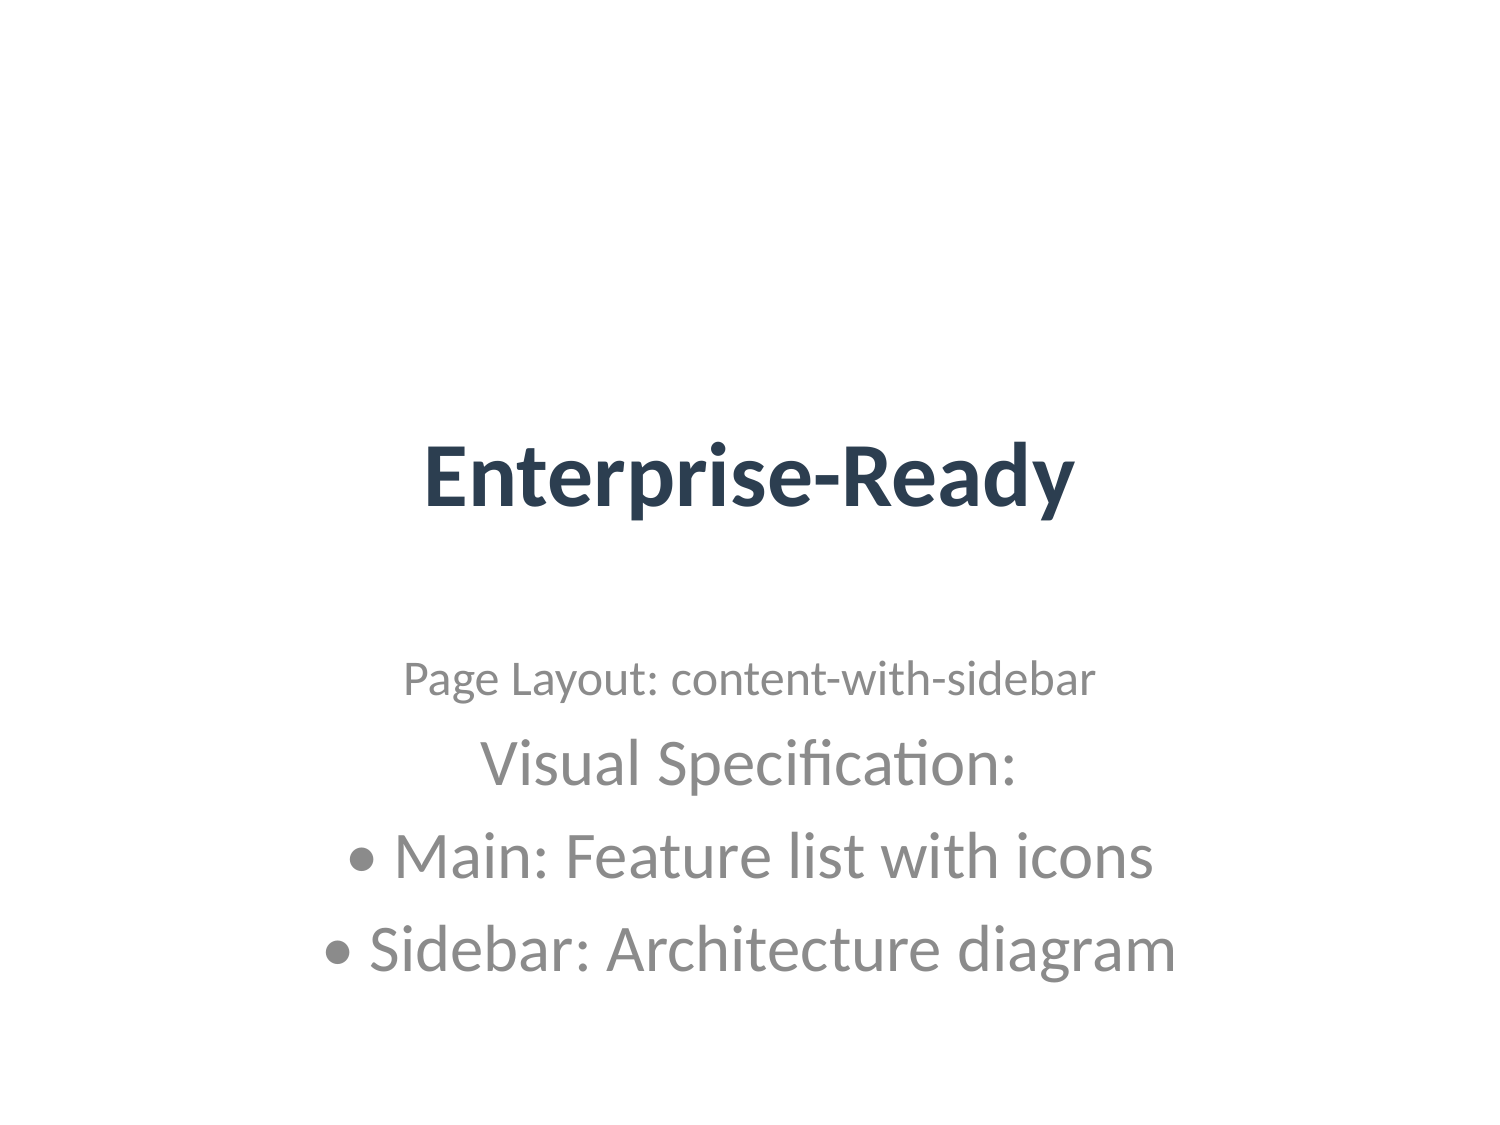

# Enterprise-Ready
Page Layout: content-with-sidebar
Visual Specification:
• Main: Feature list with icons
• Sidebar: Architecture diagram